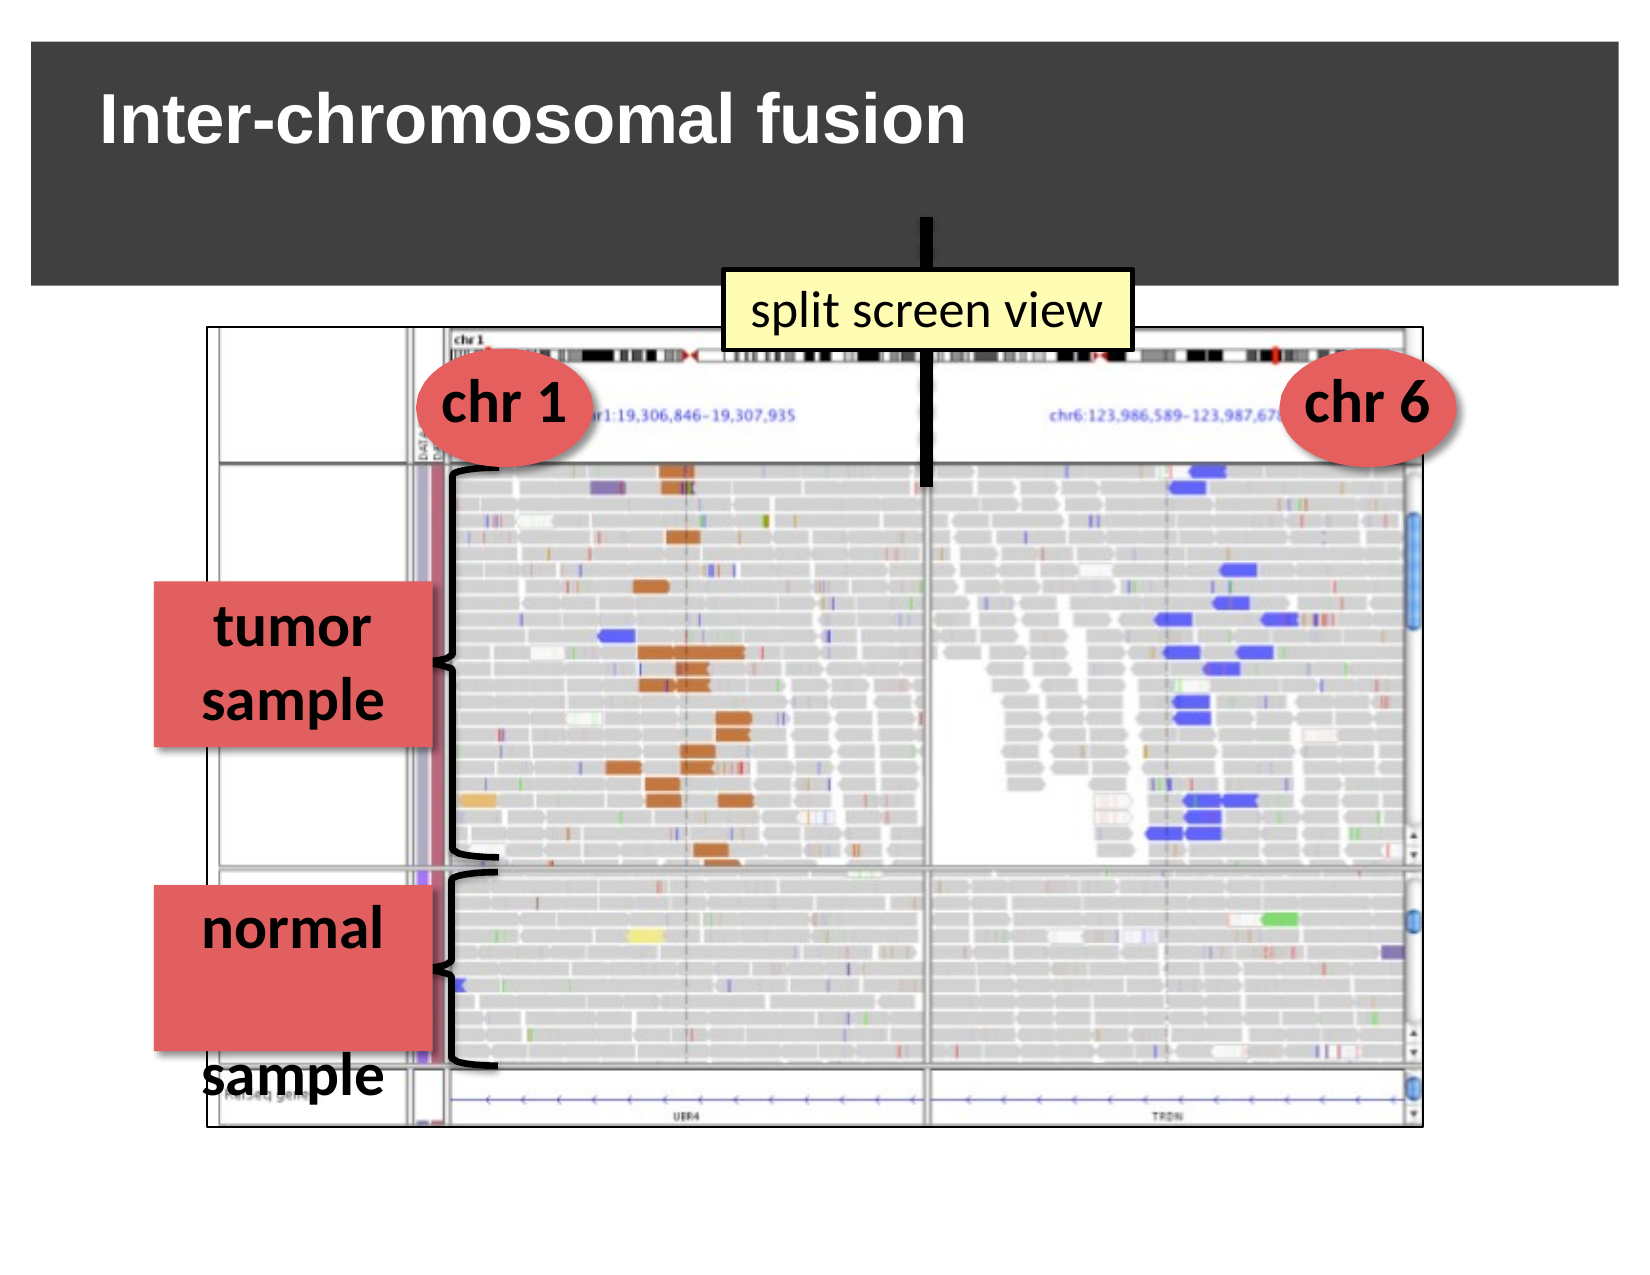

# Inter-chromosomal fusion

split screen view

chr 1
chr 6

tumor  sample

normal  sample